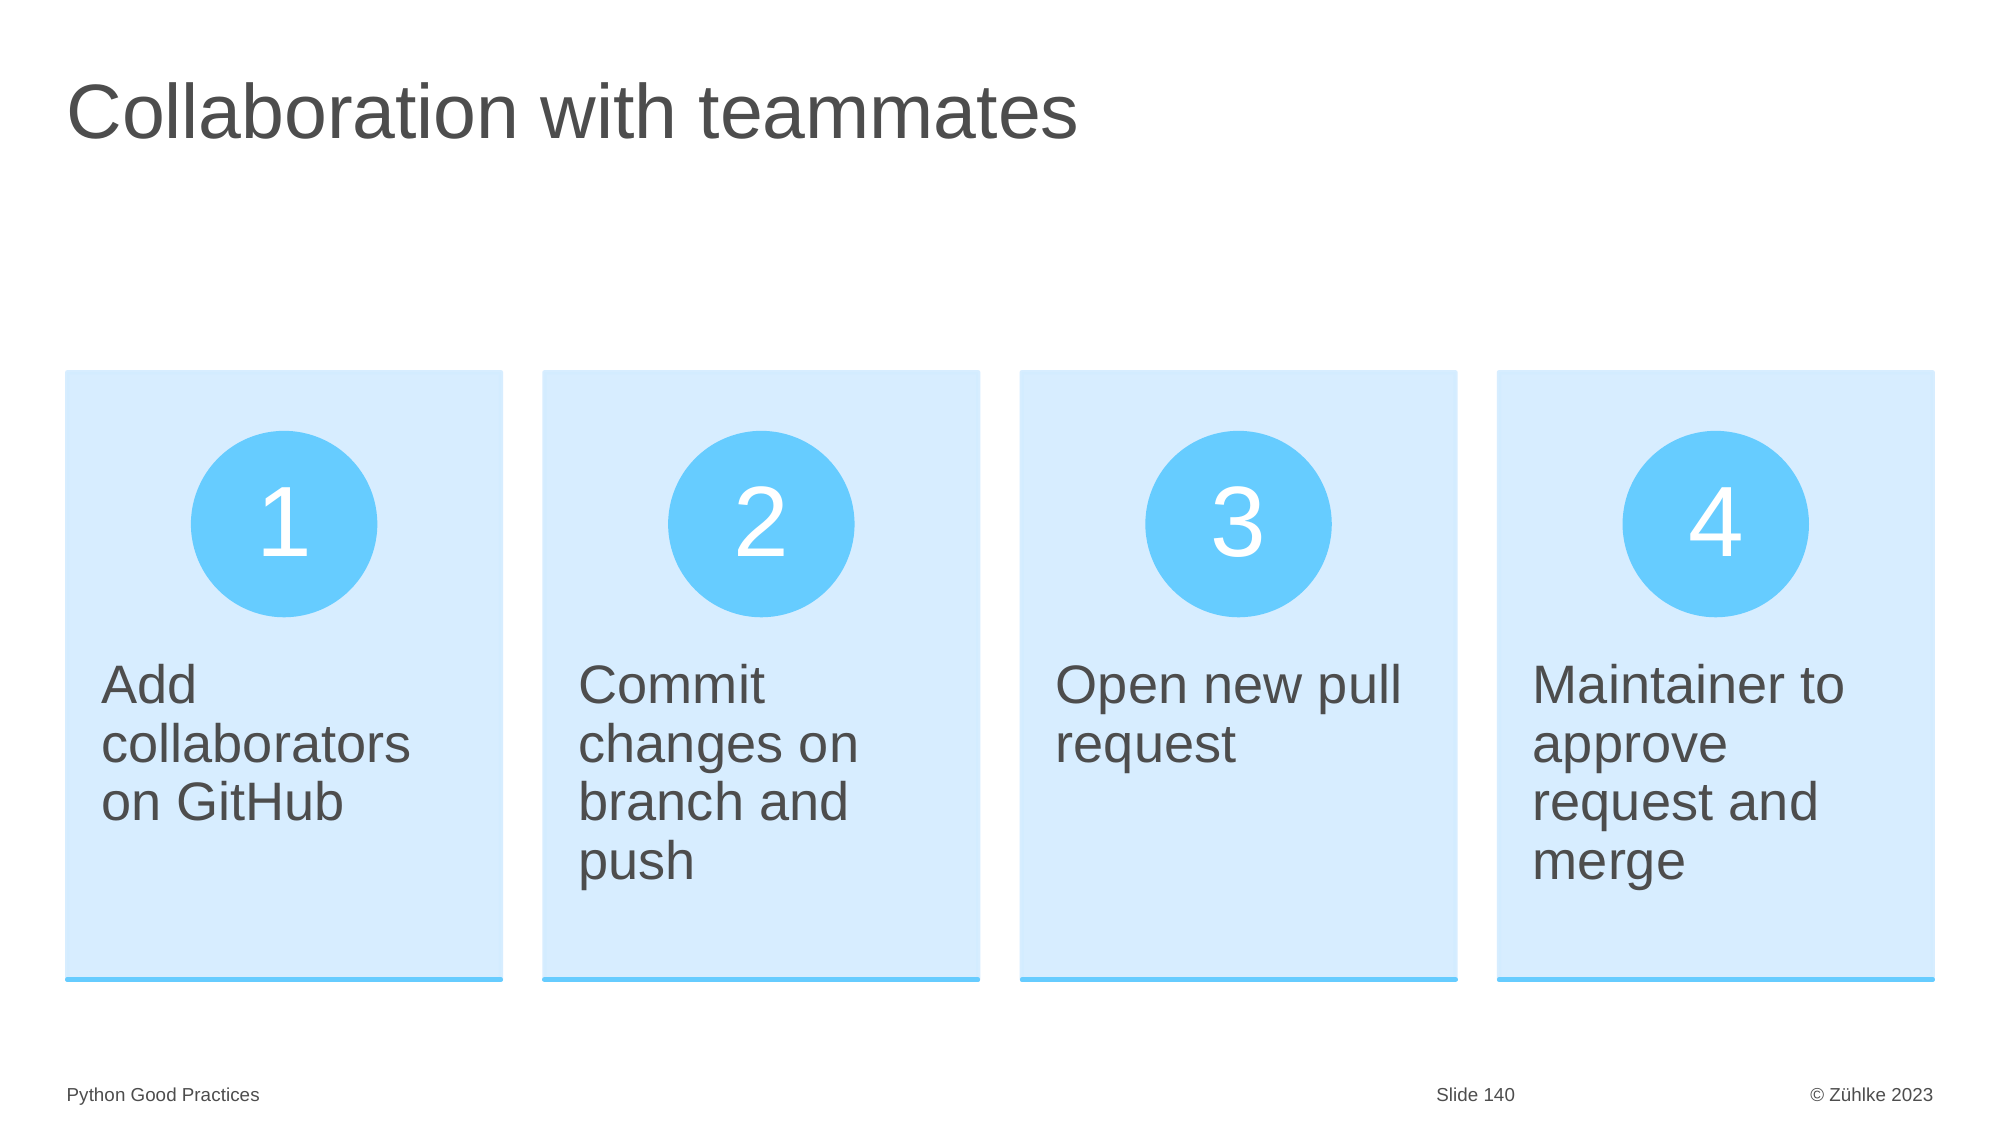

# Collaboration with teammates

Add collaborators on GitHub
1
Commit changes on branch and push
2
Open new pull request
3
Maintainer to approve request and merge
4